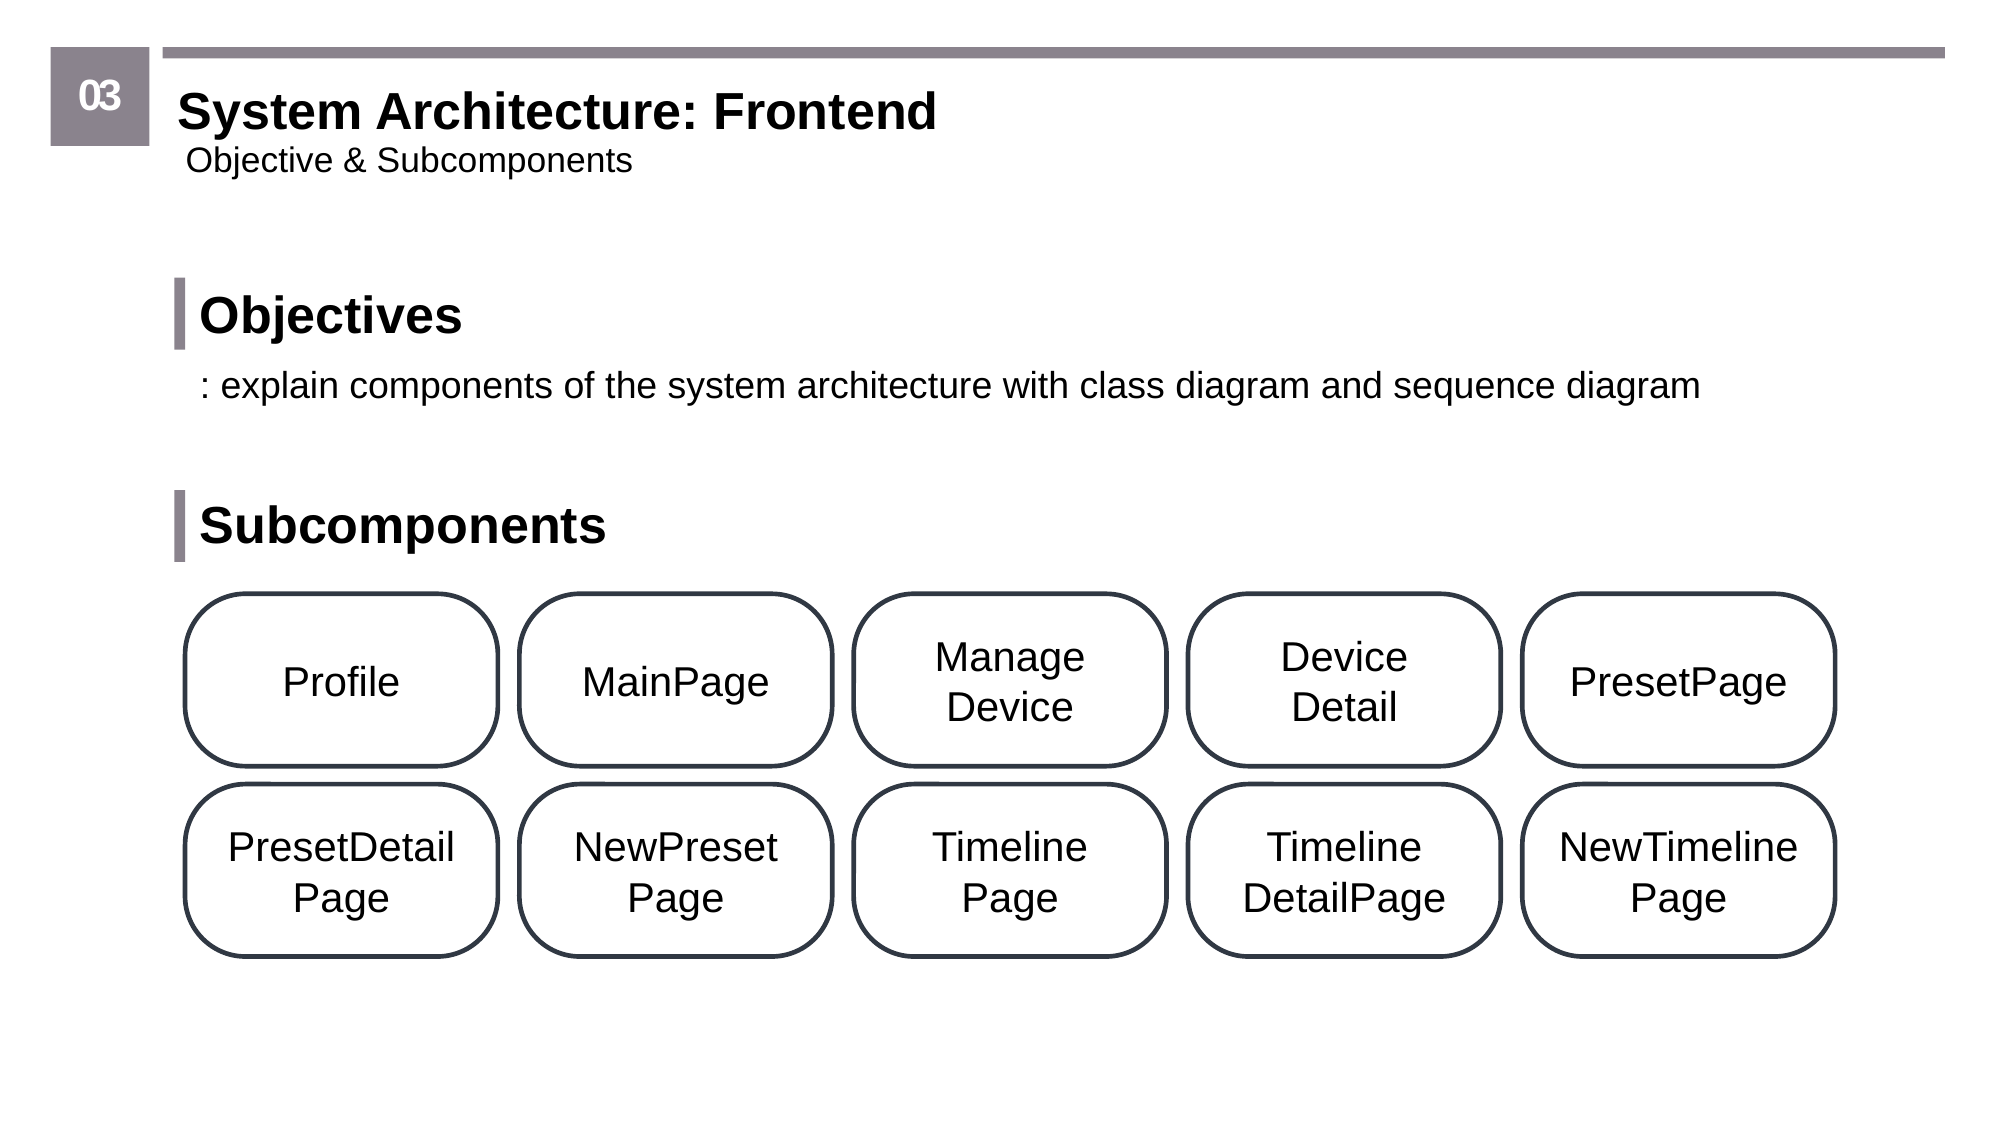

03
System Architecture: Frontend
Objective & Subcomponents
Objectives

: explain components of the system architecture with class diagram and sequence diagram
Subcomponents

Manage
Device
Device
Detail
PresetPage
MainPage
Profile
Timeline
Page
Timeline
DetailPage
NewTimelinePage
NewPreset
Page
PresetDetail
Page